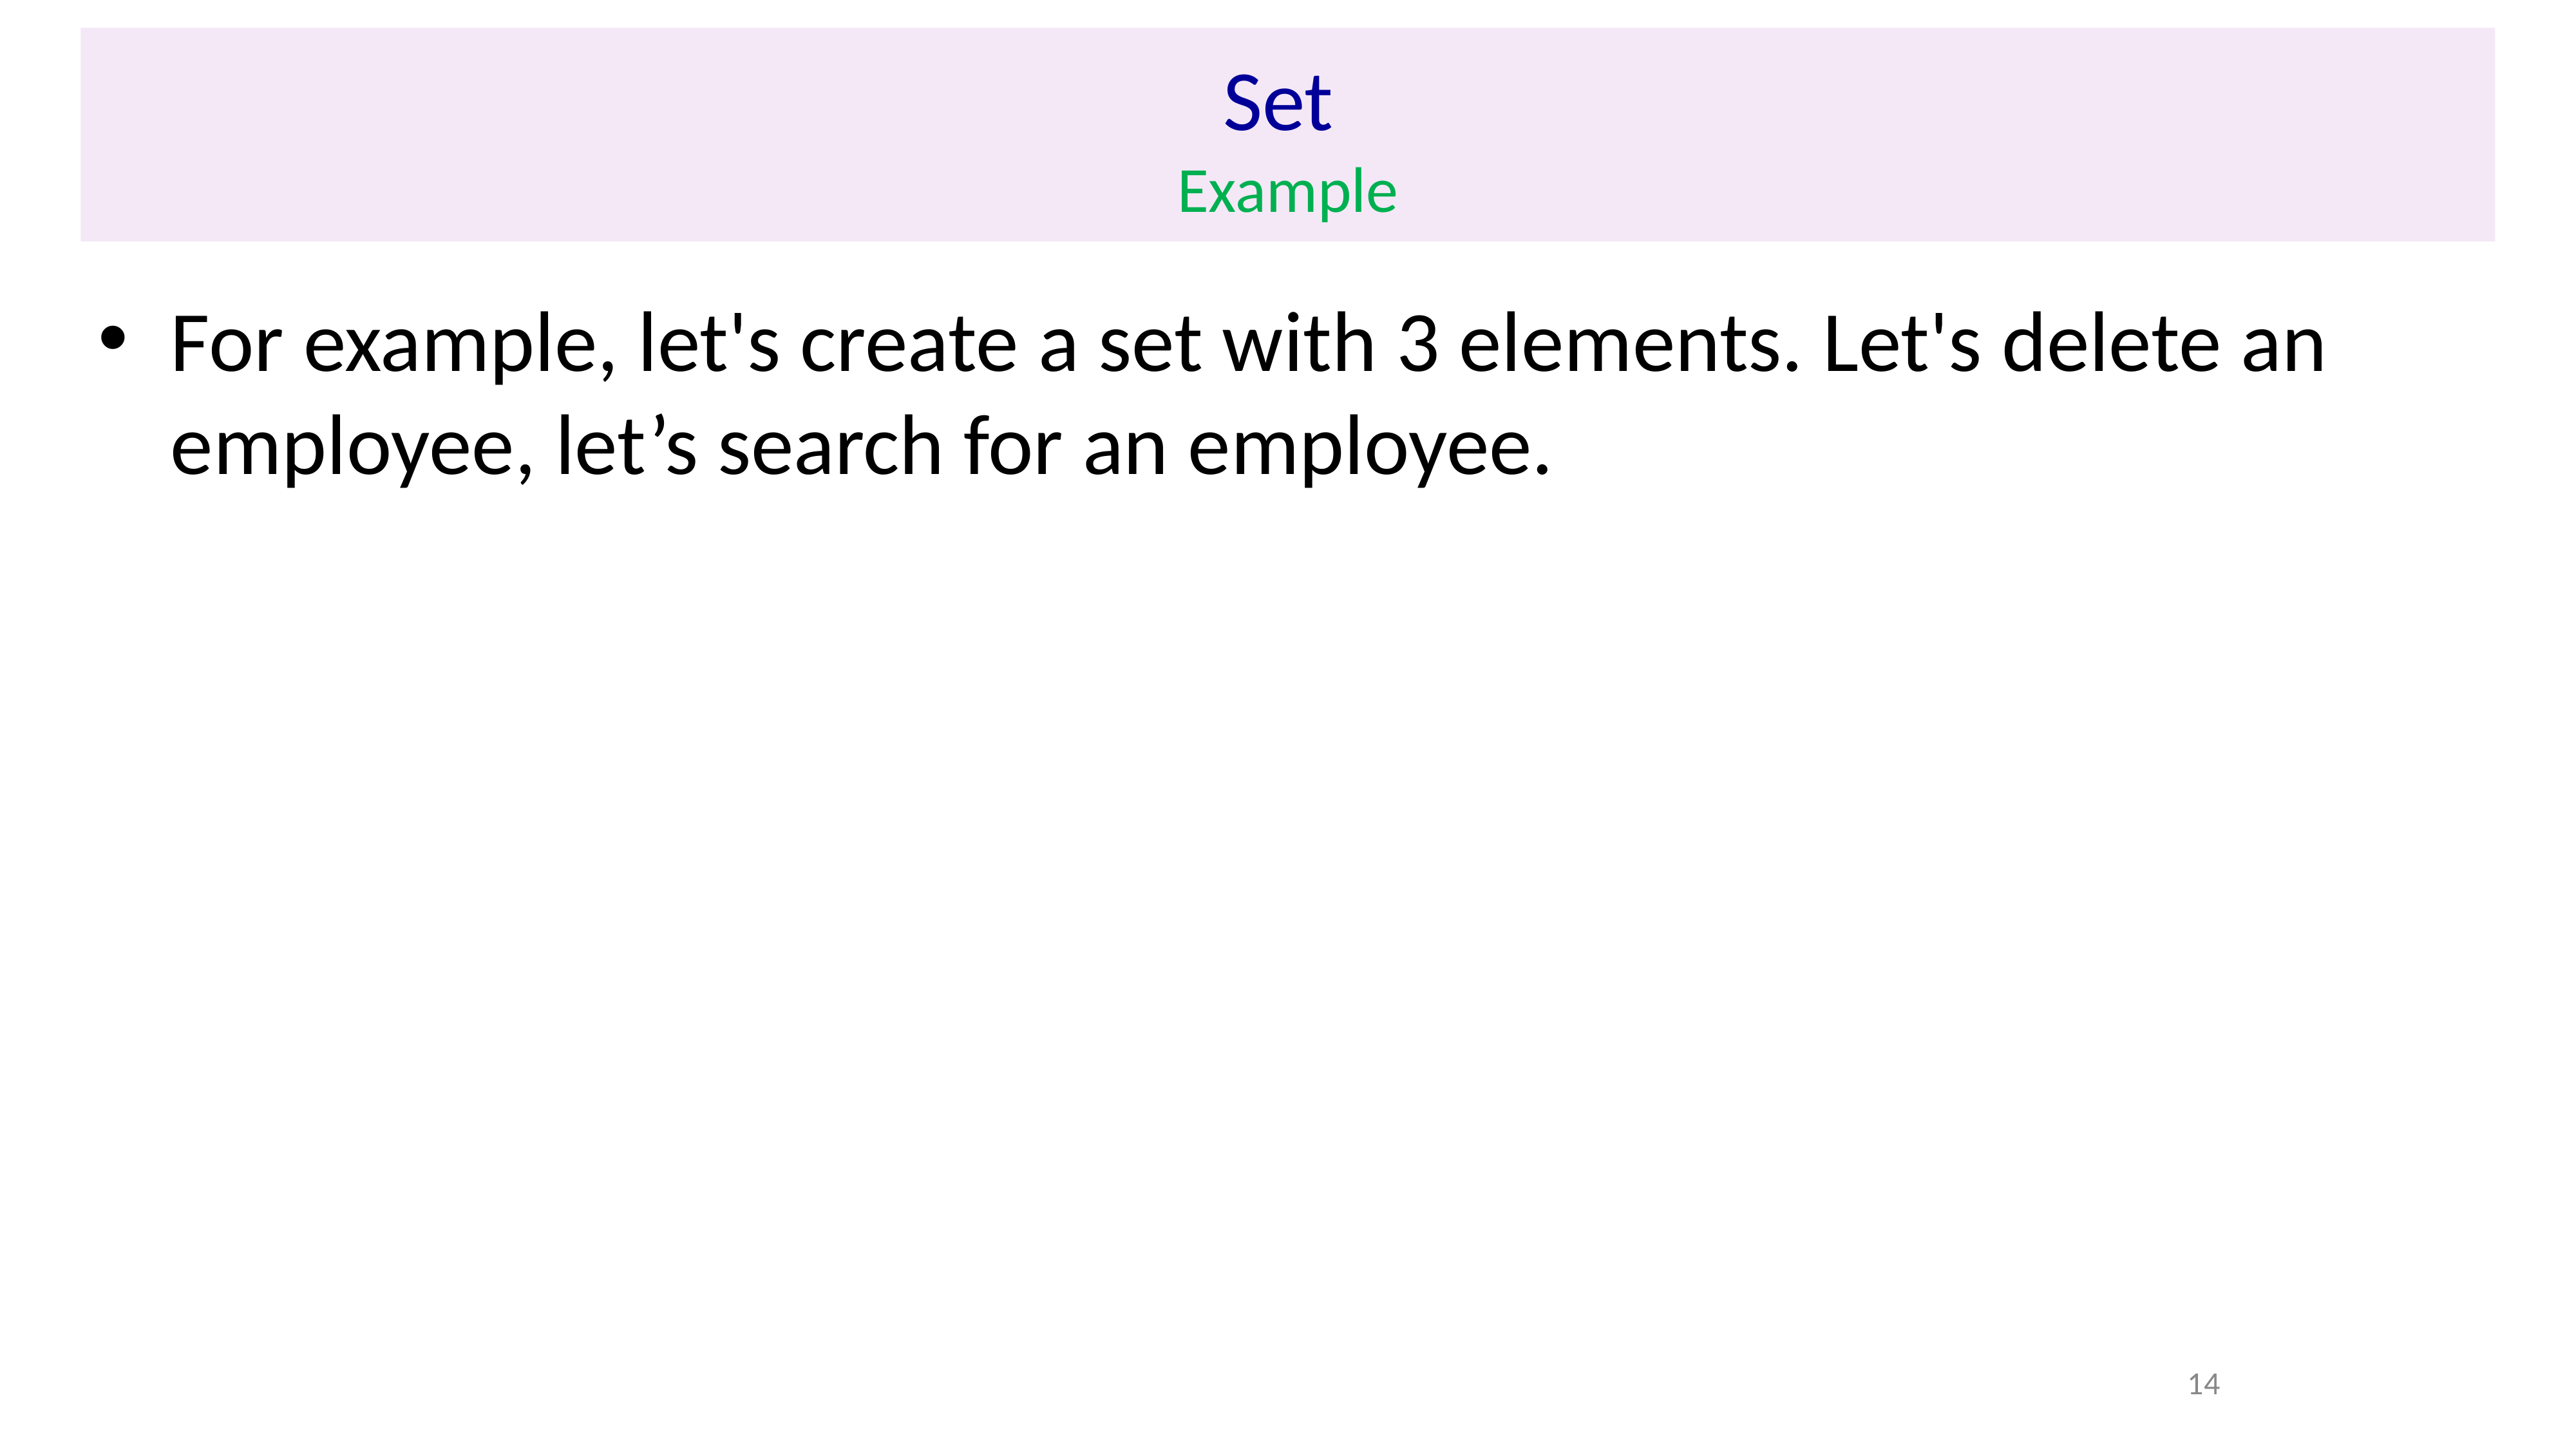

# Set Example
For example, let's create a set with 3 elements. Let's delete an employee, let’s search for an employee.
14